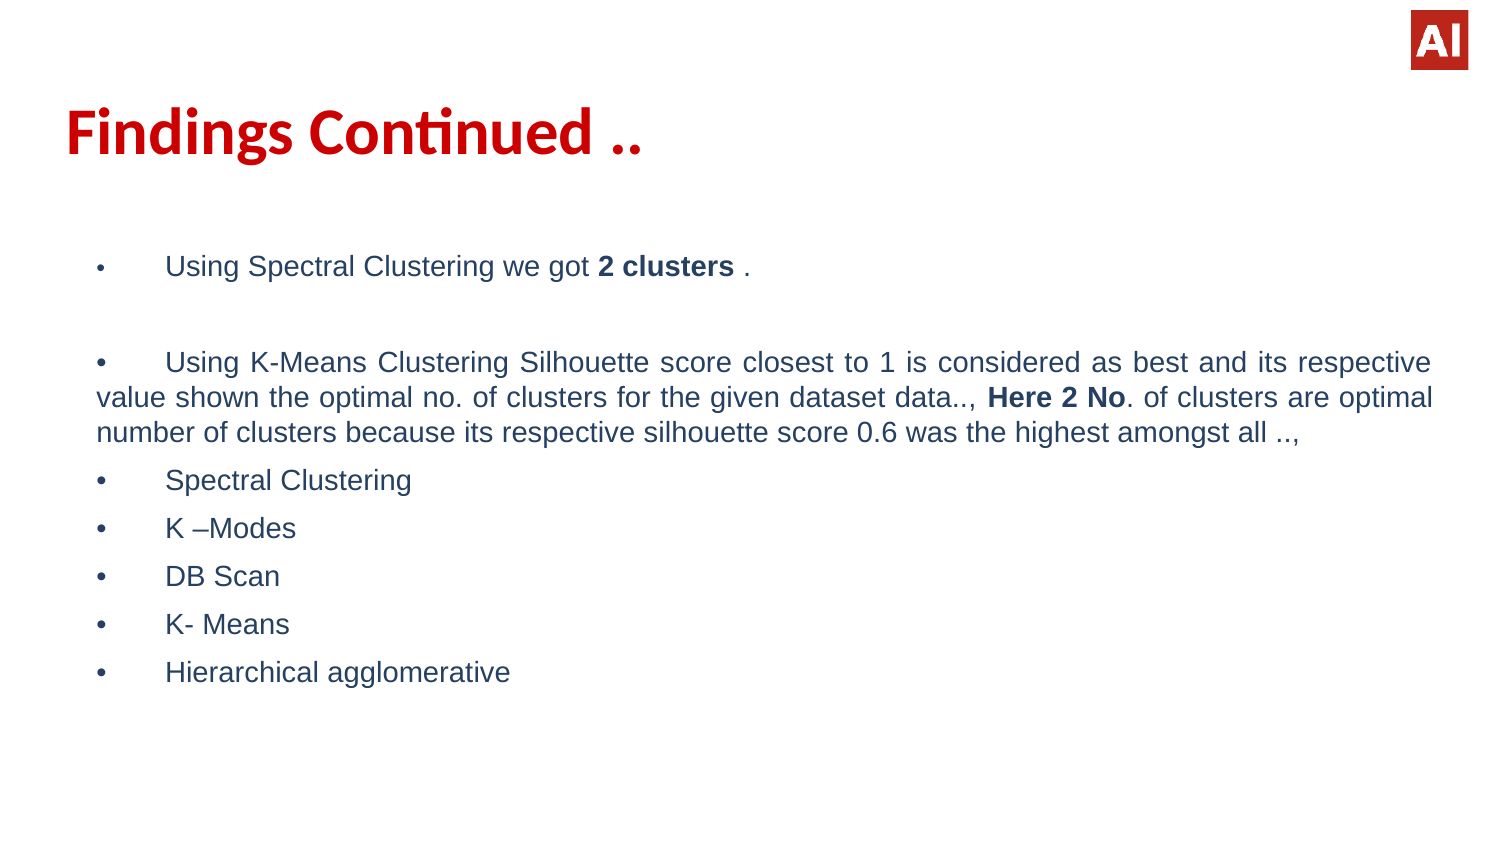

# Findings Continued ..

•	Using Spectral Clustering we got 2 clusters .

•	Using K-Means Clustering Silhouette score closest to 1 is considered as best and its respective value shown the optimal no. of clusters for the given dataset data.., Here 2 No. of clusters are optimal number of clusters because its respective silhouette score 0.6 was the highest amongst all ..,
•	Spectral Clustering
•	K –Modes
•	DB Scan
•	K- Means
•	Hierarchical agglomerative